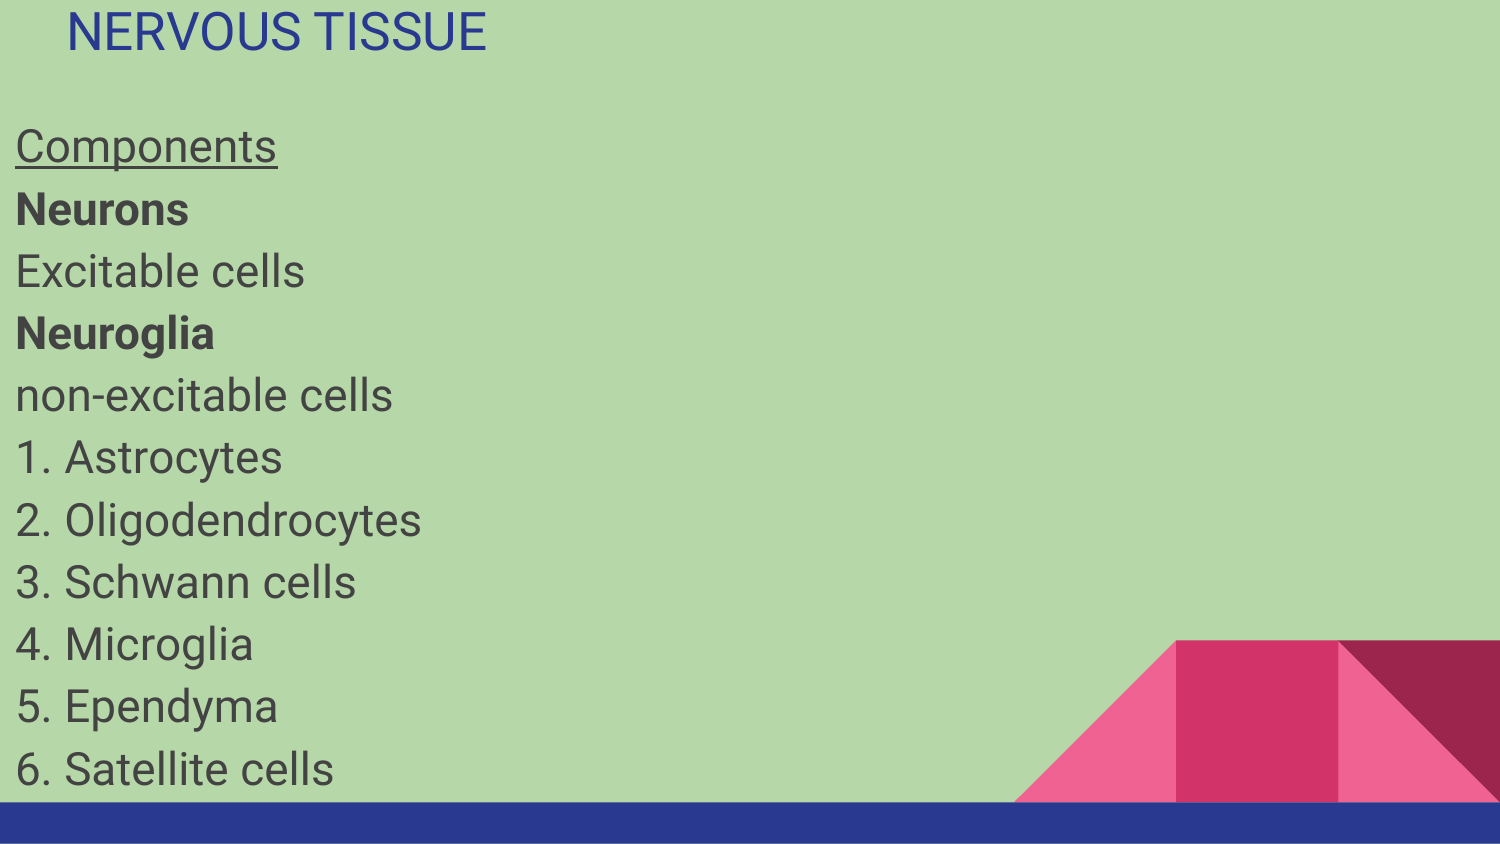

# NERVOUS TISSUE
Components
Neurons
Excitable cells
Neuroglia
non-excitable cells
1. Astrocytes
2. Oligodendrocytes
3. Schwann cells
4. Microglia
5. Ependyma
6. Satellite cells